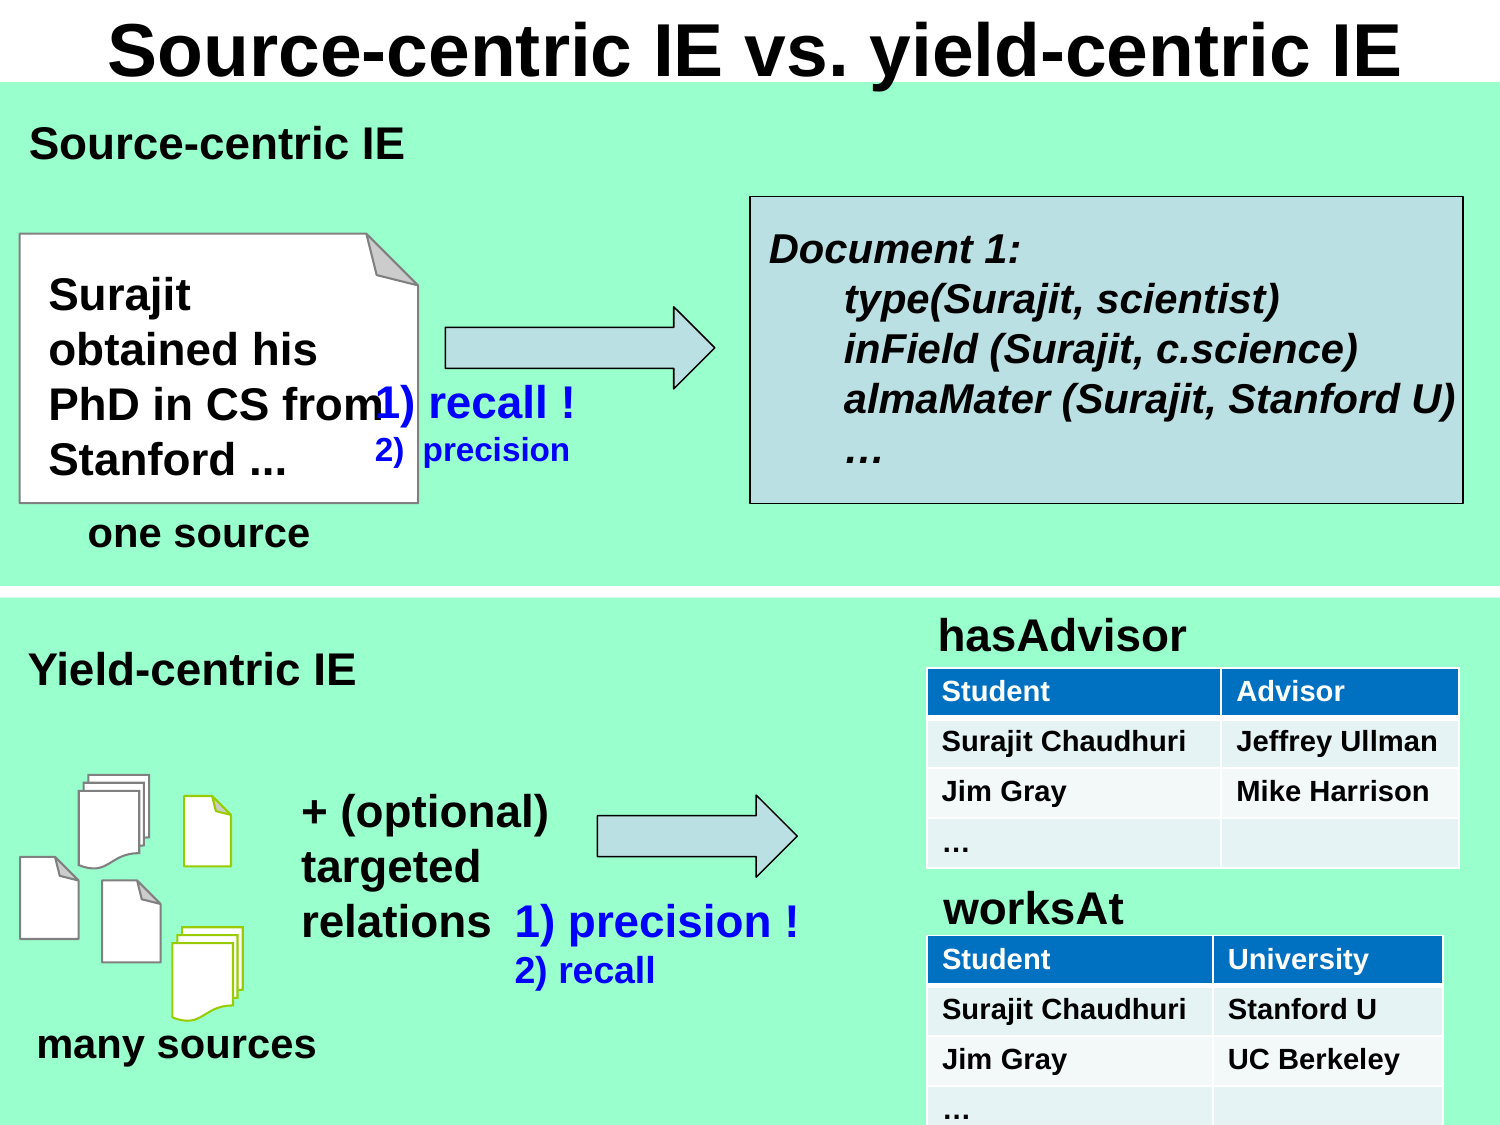

# Source-centric IE vs. yield-centric IE

Source-centric IE

Document 1:
type(Surajit, scientist)
inField (Surajit, c.science)
almaMater (Surajit, Stanford U)
…

Surajit
obtained his
PhD in CS from
Stanford ...

1) recall !
2)  precision
one source

hasAdvisor
Yield-centric IE
| Student | Advisor |
| --- | --- |
| Surajit Chaudhuri | Jeffrey Ullman |
| Jim Gray | Mike Harrison |
| … |  |
+ (optional)
targeted
relations

worksAt

1) precision !
2) recall

| Student | University |
| --- | --- |
| Surajit Chaudhuri | Stanford U |
| Jim Gray | UC Berkeley |
| … |  |
many sources